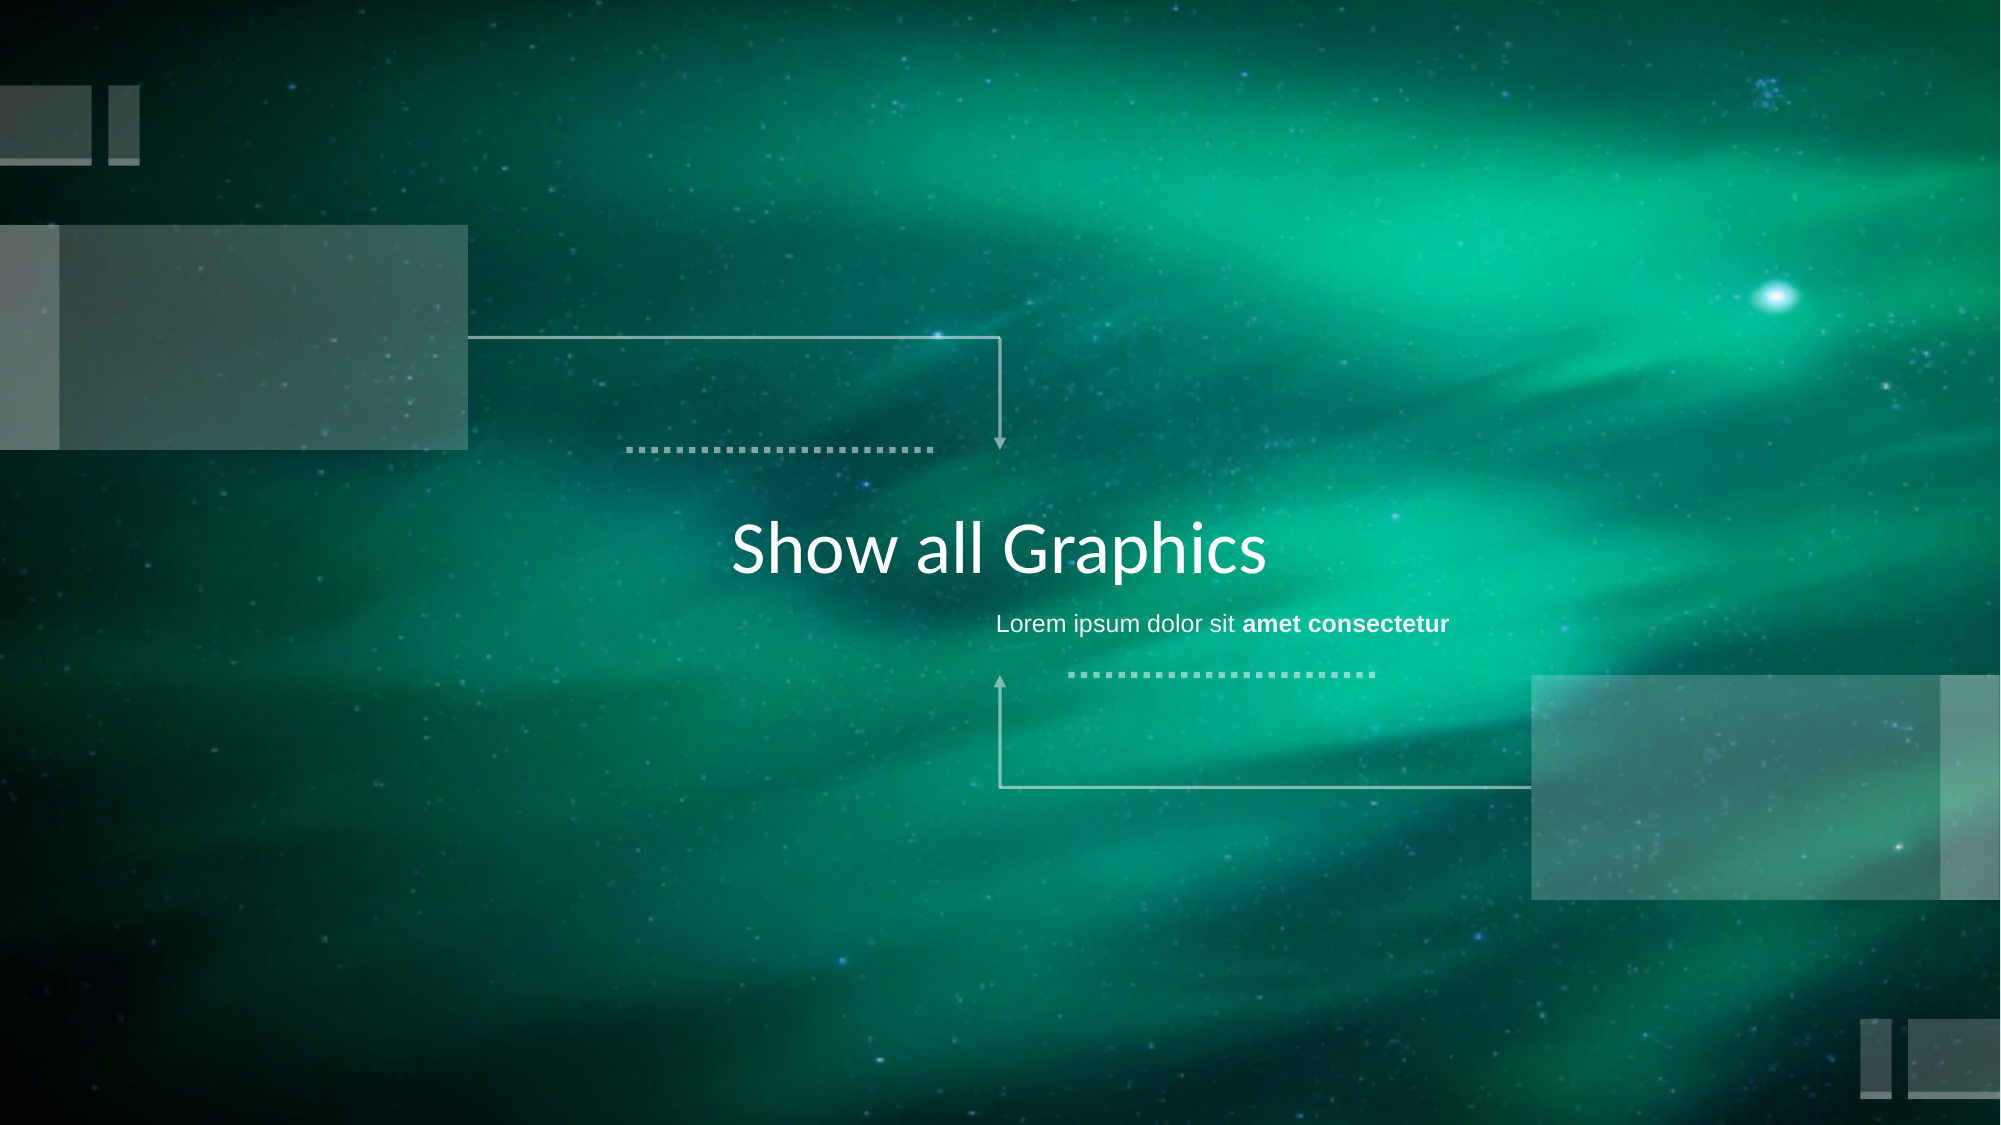

Show all Graphics
Lorem ipsum dolor sit amet consectetur